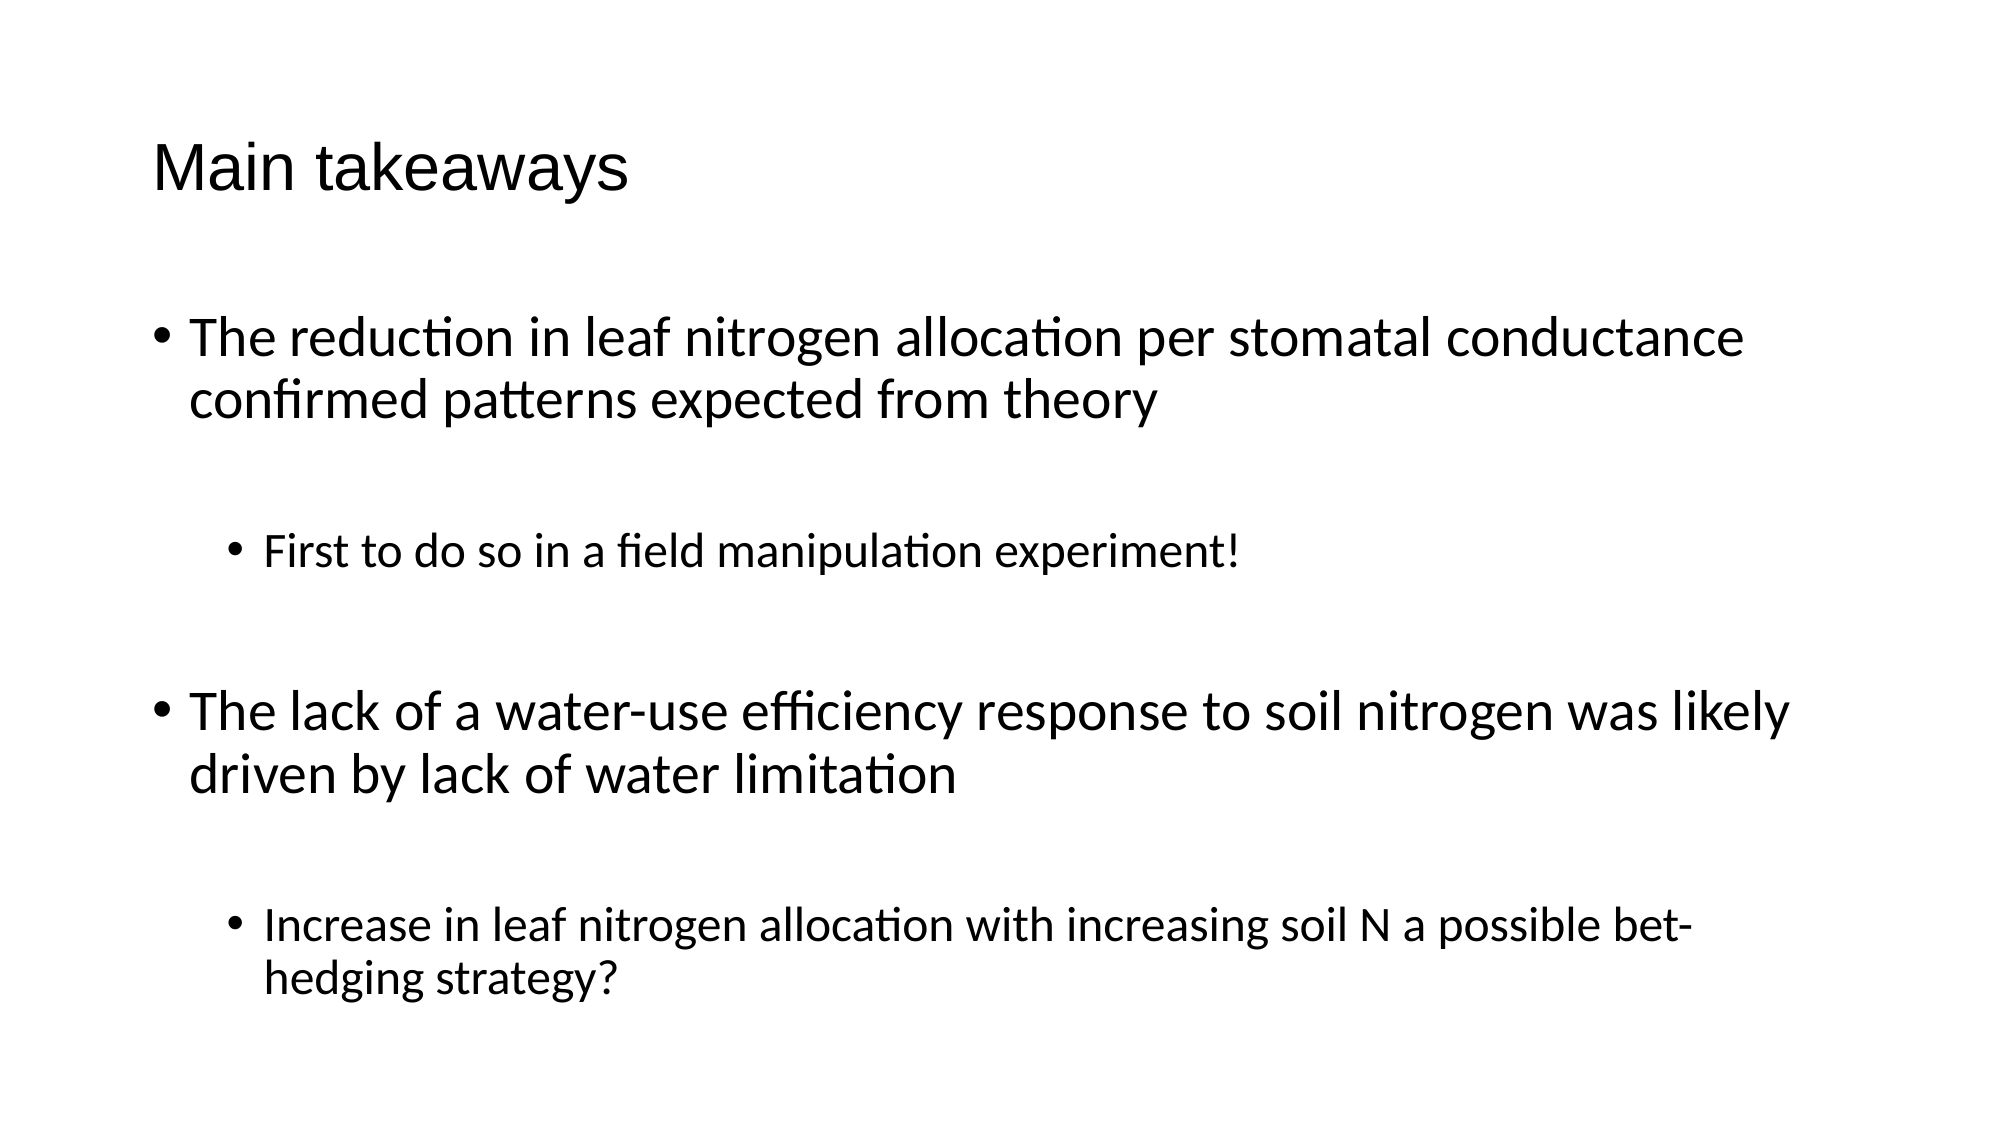

# Main takeaways
The reduction in leaf nitrogen allocation per stomatal conductance confirmed patterns expected from theory

First to do so in a field manipulation experiment!

The lack of a water-use efficiency response to soil nitrogen was likely driven by lack of water limitation

Increase in leaf nitrogen allocation with increasing soil N a possible bet-hedging strategy?